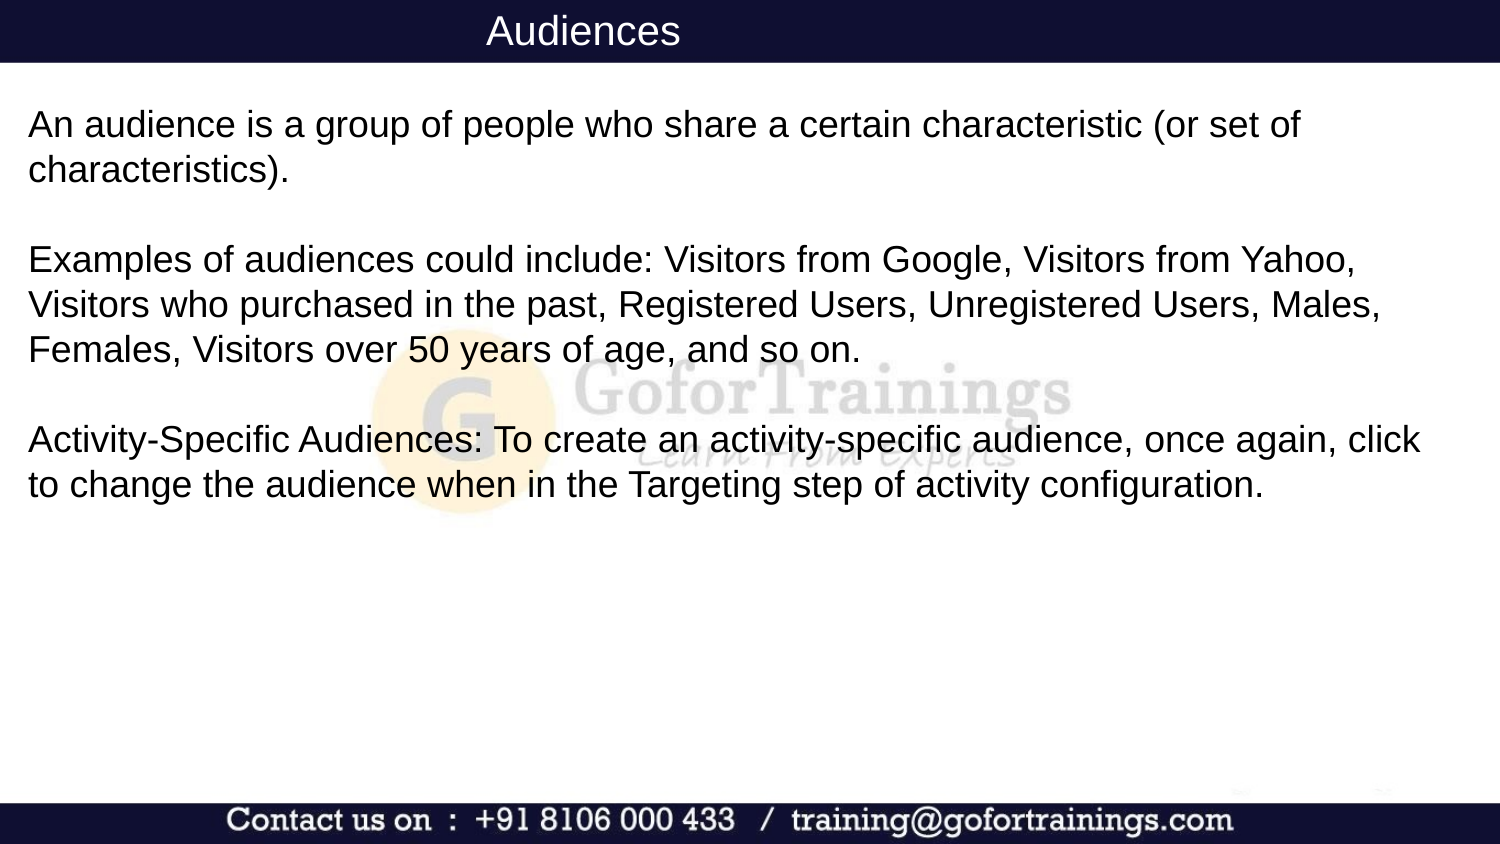

Audiences

An audience is a group of people who share a certain characteristic (or set of characteristics).

Examples of audiences could include: Visitors from Google, Visitors from Yahoo, Visitors who purchased in the past, Registered Users, Unregistered Users, Males, Females, Visitors over 50 years of age, and so on.

Activity-Specific Audiences: To create an activity-specific audience, once again, click to change the audience when in the Targeting step of activity configuration.